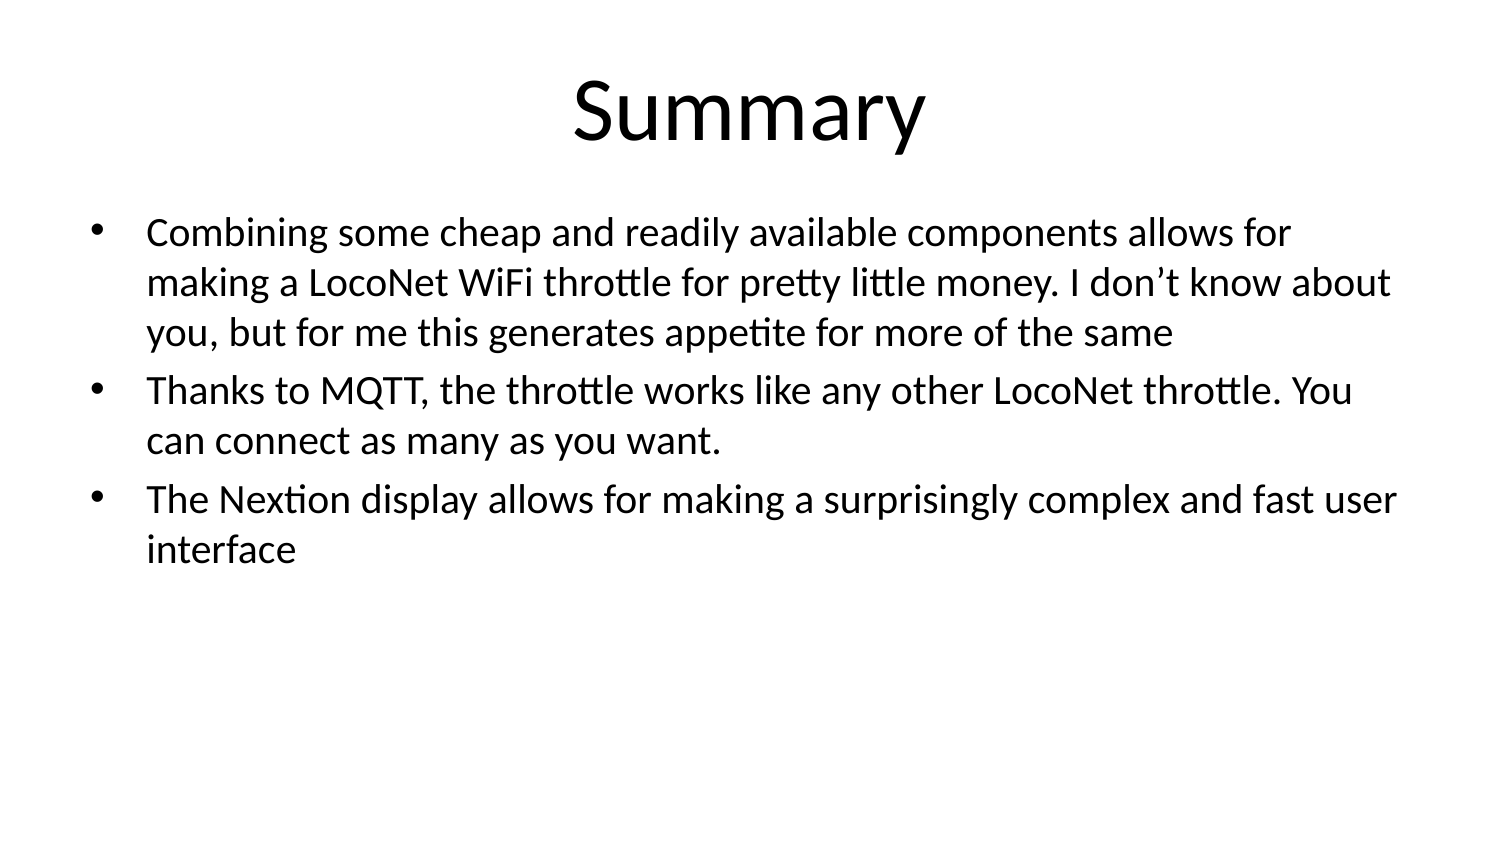

# Summary
Combining some cheap and readily available components allows for making a LocoNet WiFi throttle for pretty little money. I don’t know about you, but for me this generates appetite for more of the same
Thanks to MQTT, the throttle works like any other LocoNet throttle. You can connect as many as you want.
The Nextion display allows for making a surprisingly complex and fast user interface